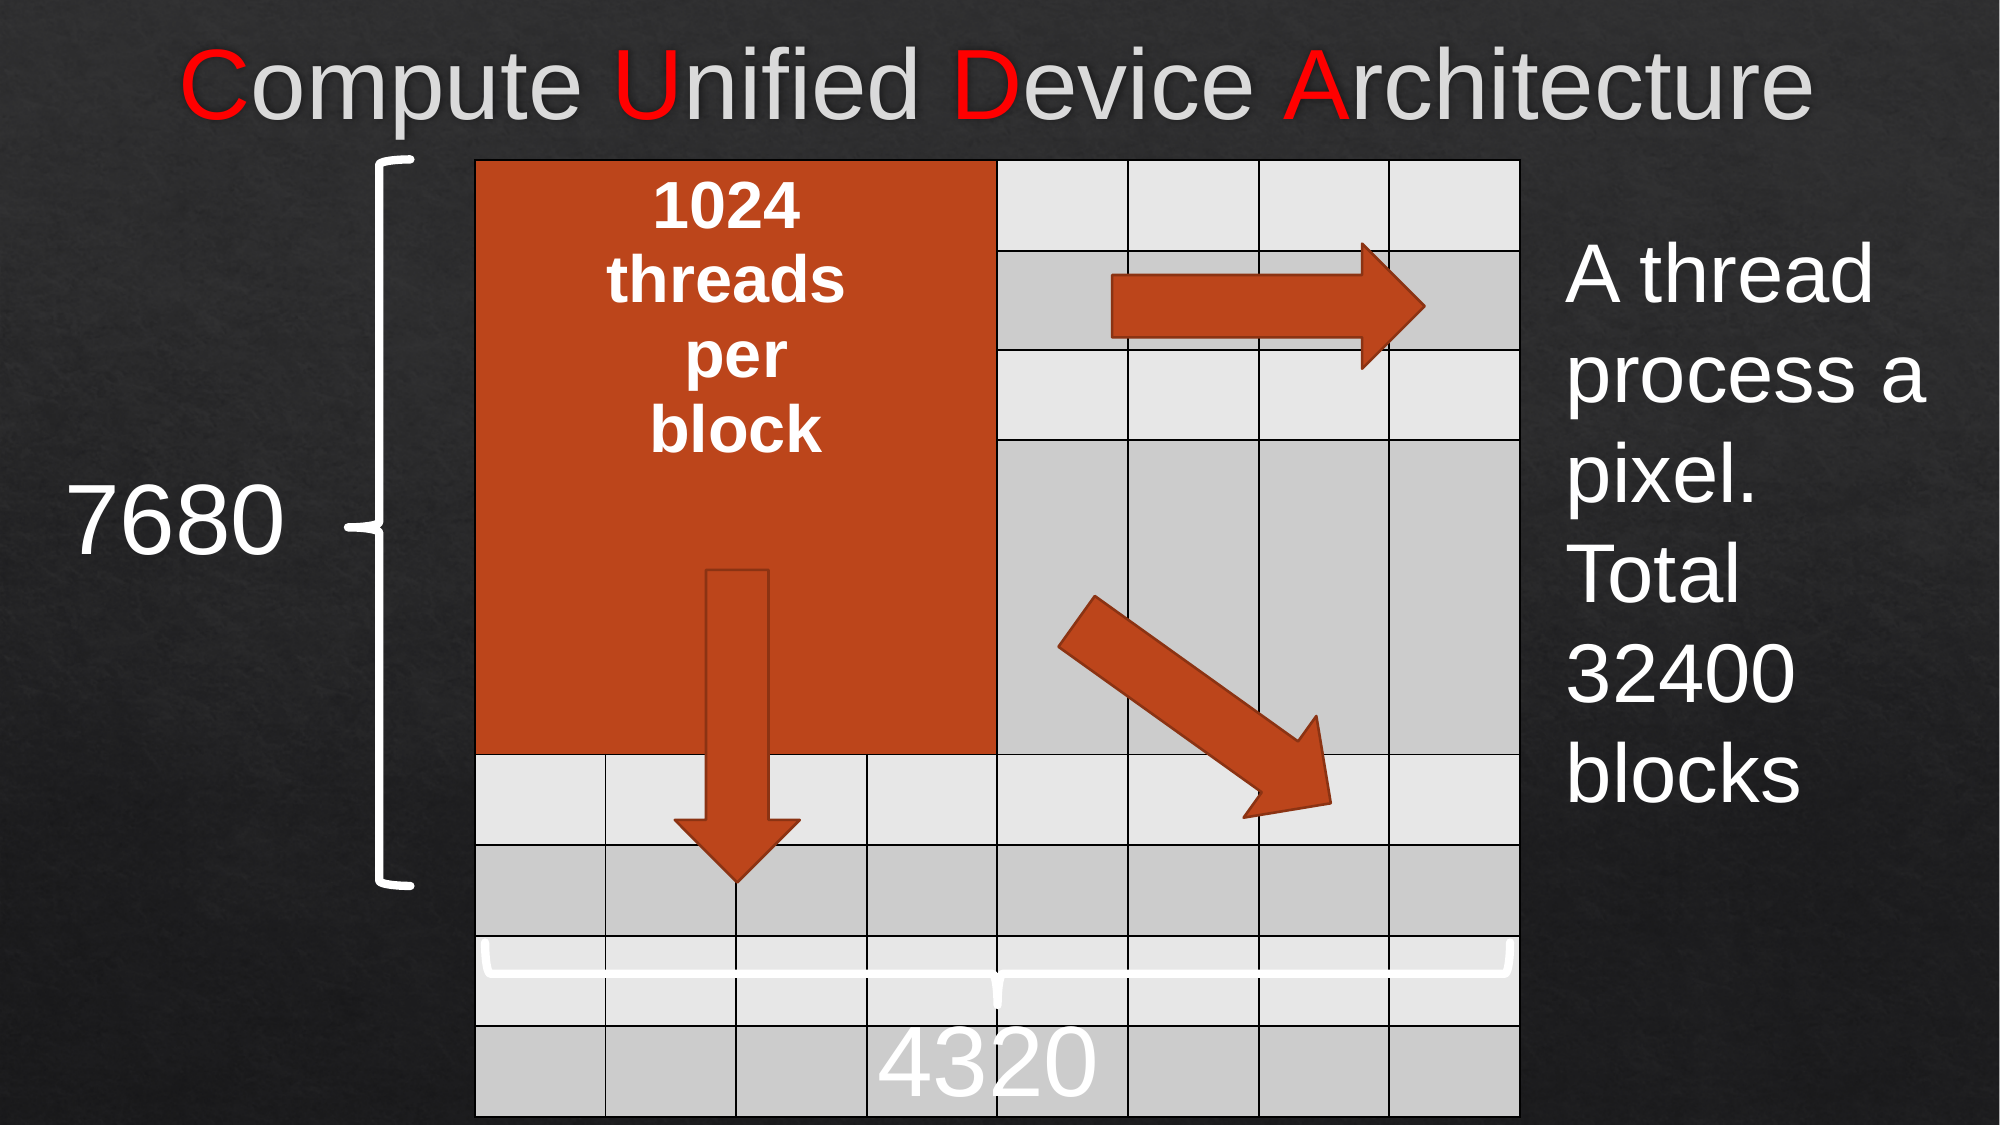

# Compute Unified Device Architecture

| 1024 threads per block |  |  |  |  |  |  |  |
| --- | --- | --- | --- | --- | --- | --- | --- |
|  |  |  |  |  |  |  |  |
|  |  |  |  |  |  |  |  |
|  |  |  |  |  |  |  |  |
|  |  |  |  |  |  |  |  |
|  |  |  |  |  |  |  |  |
|  |  |  |  |  |  |  |  |
|  |  |  |  |  |  |  |  |
A thread process a pixel.
Total 32400 blocks
7680

4320
Using 1024 threads per block.
Total of 32400 blocks.
Each thread deal with one pixel.
Compare pixel-wise(R G B) to verify the correctness